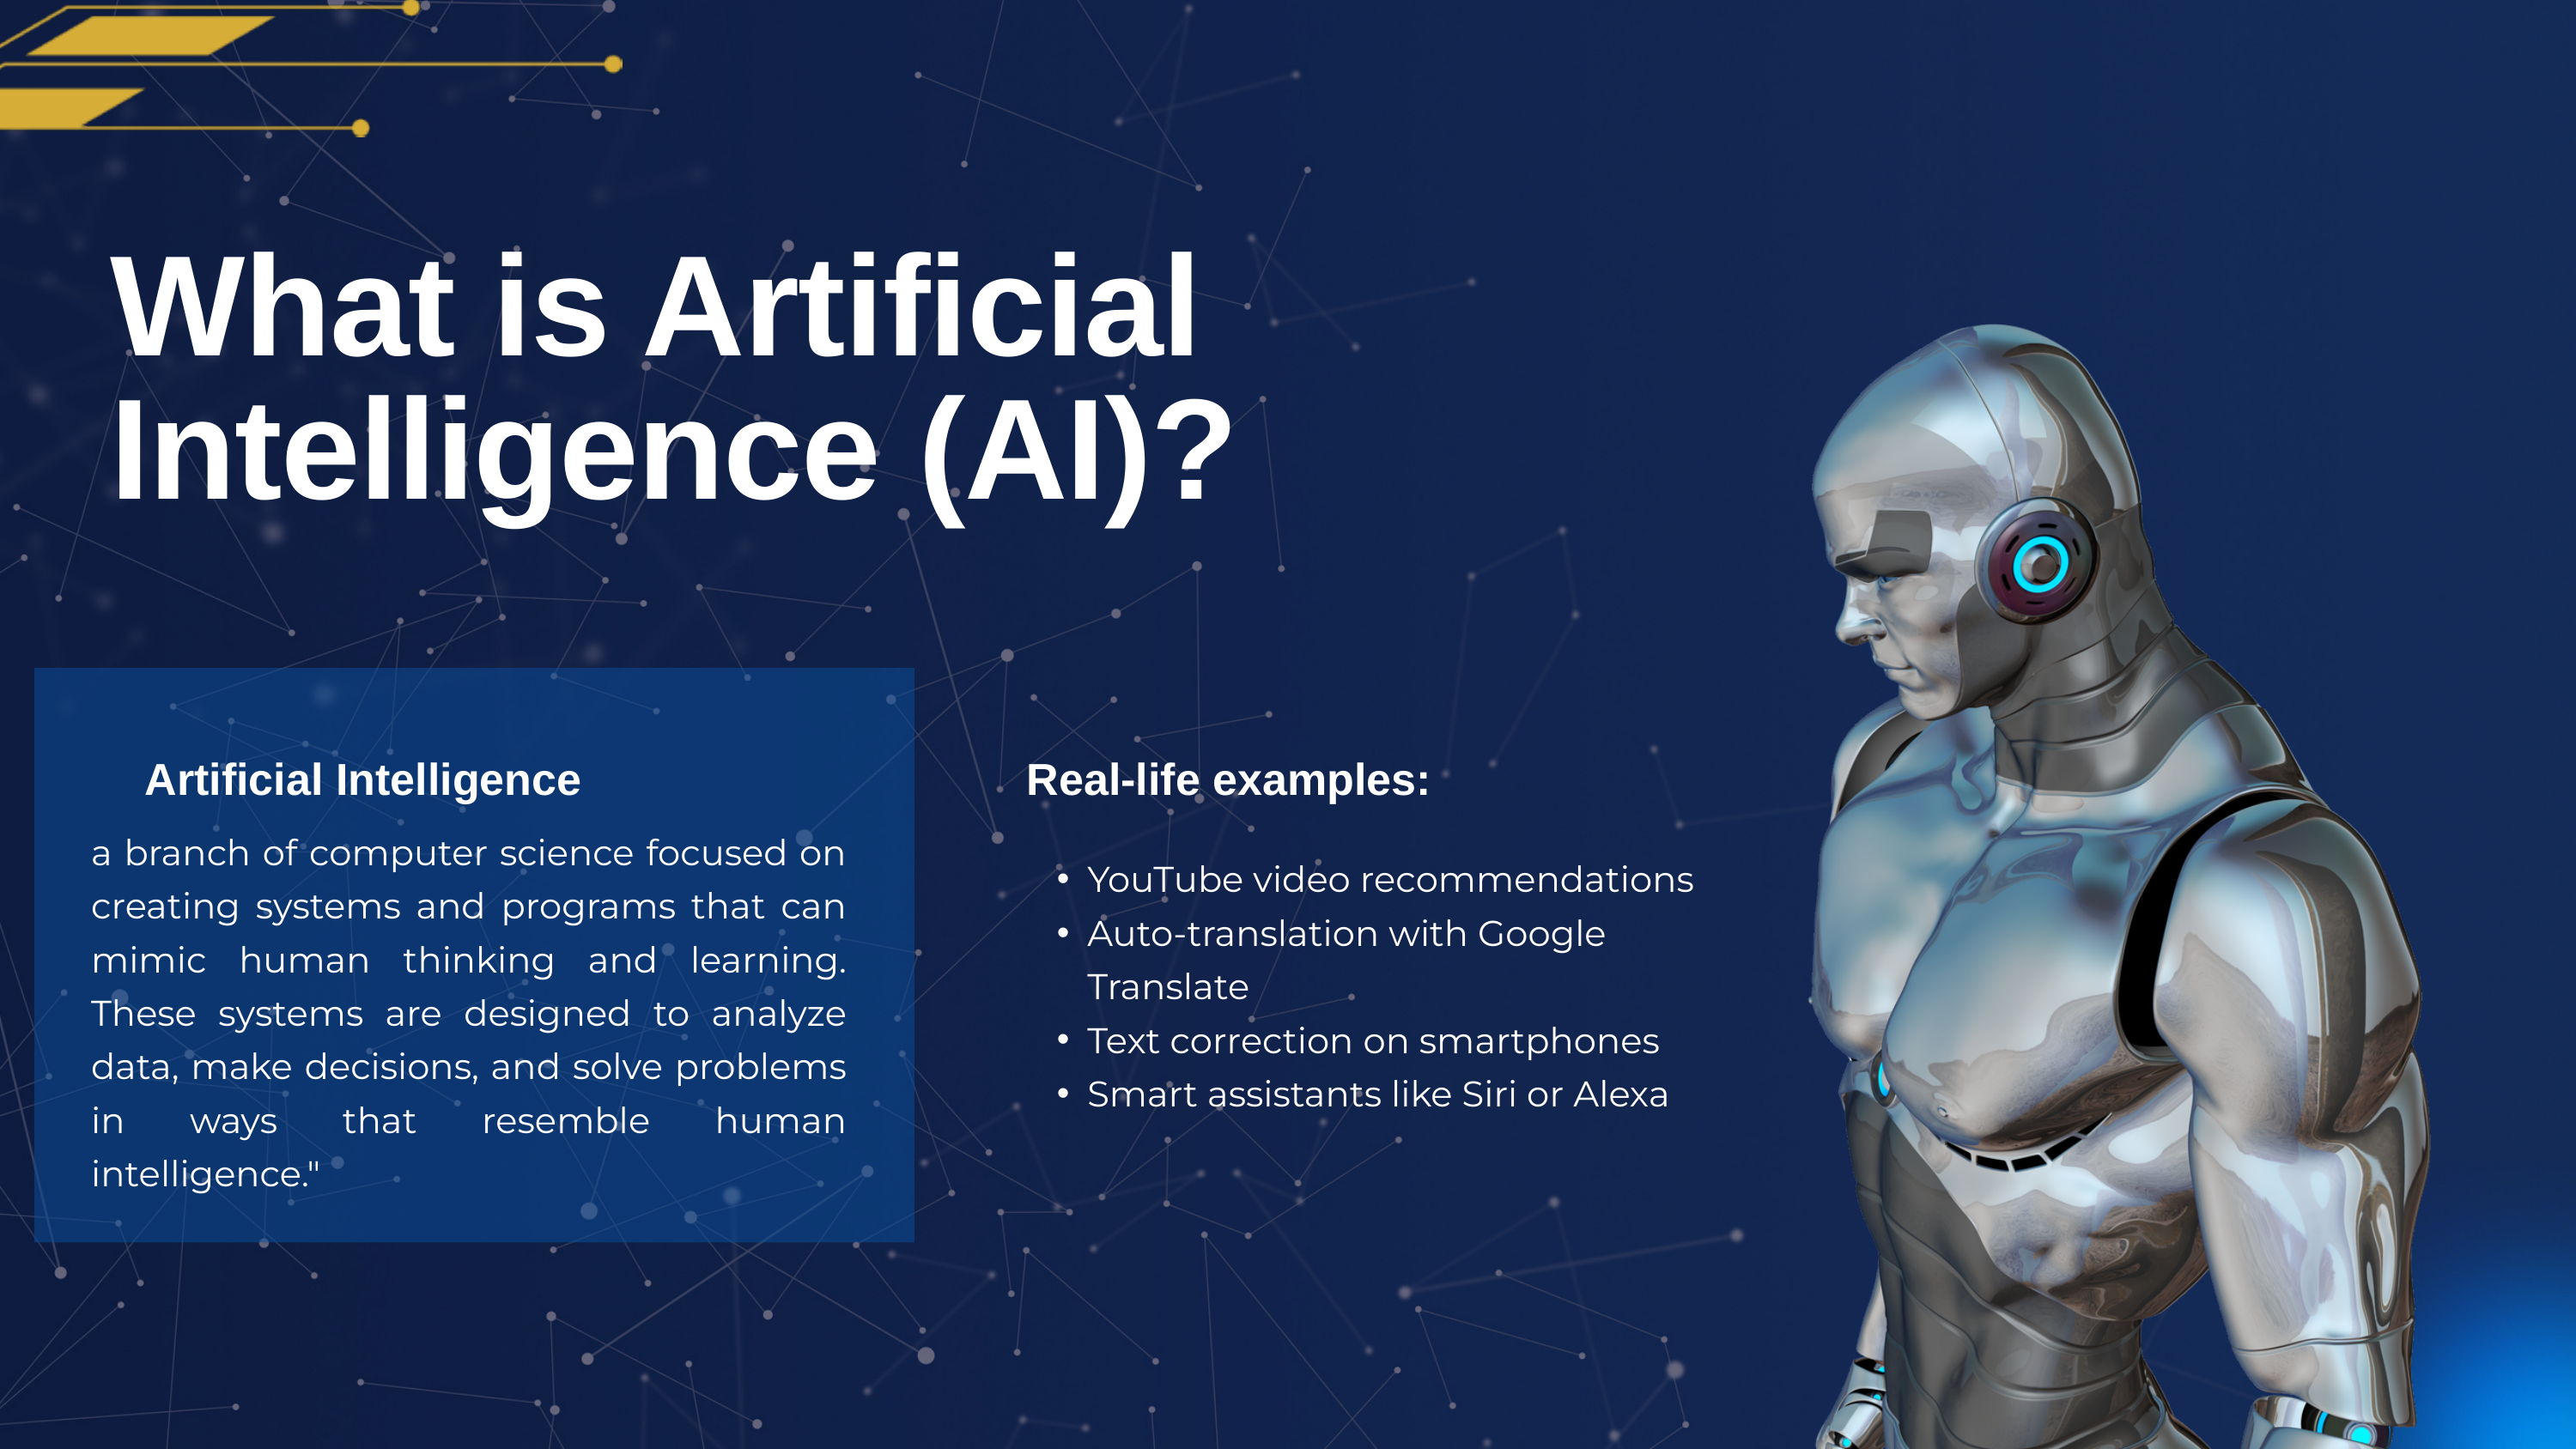

What is Artificial Intelligence (AI)?

Artificial Intelligence
Real-life examples:
a branch of computer science focused on creating systems and programs that can mimic human thinking and learning. These systems are designed to analyze data, make decisions, and solve problems in ways that resemble human intelligence."
YouTube video recommendations
Auto-translation with Google Translate
Text correction on smartphones
Smart assistants like Siri or Alexa